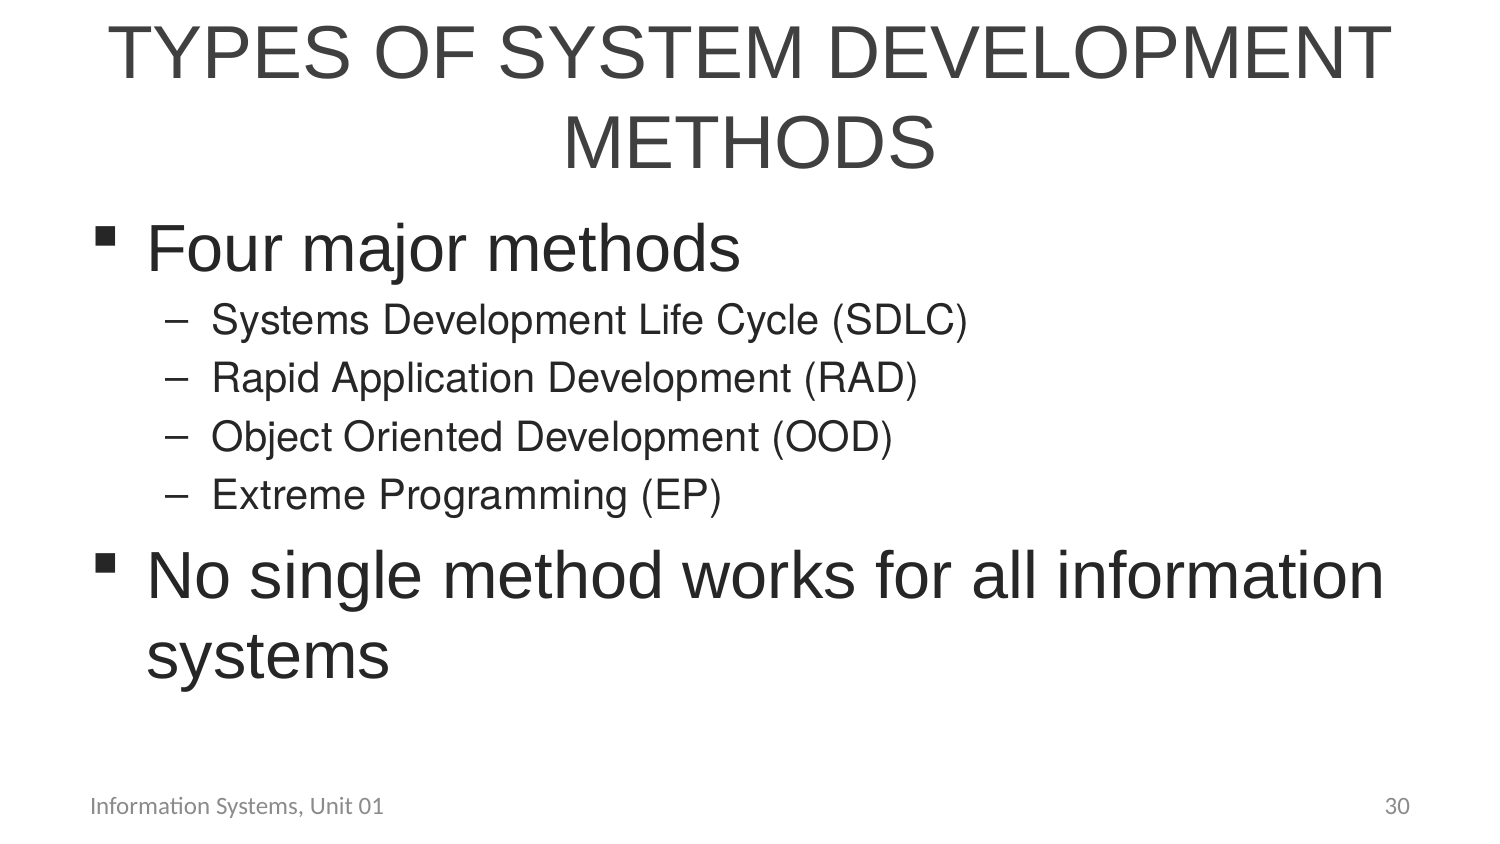

# Types of System Development Methods
Four major methods
Systems Development Life Cycle (SDLC)
Rapid Application Development (RAD)
Object Oriented Development (OOD)
Extreme Programming (EP)
No single method works for all information systems
Information Systems, Unit 01
30